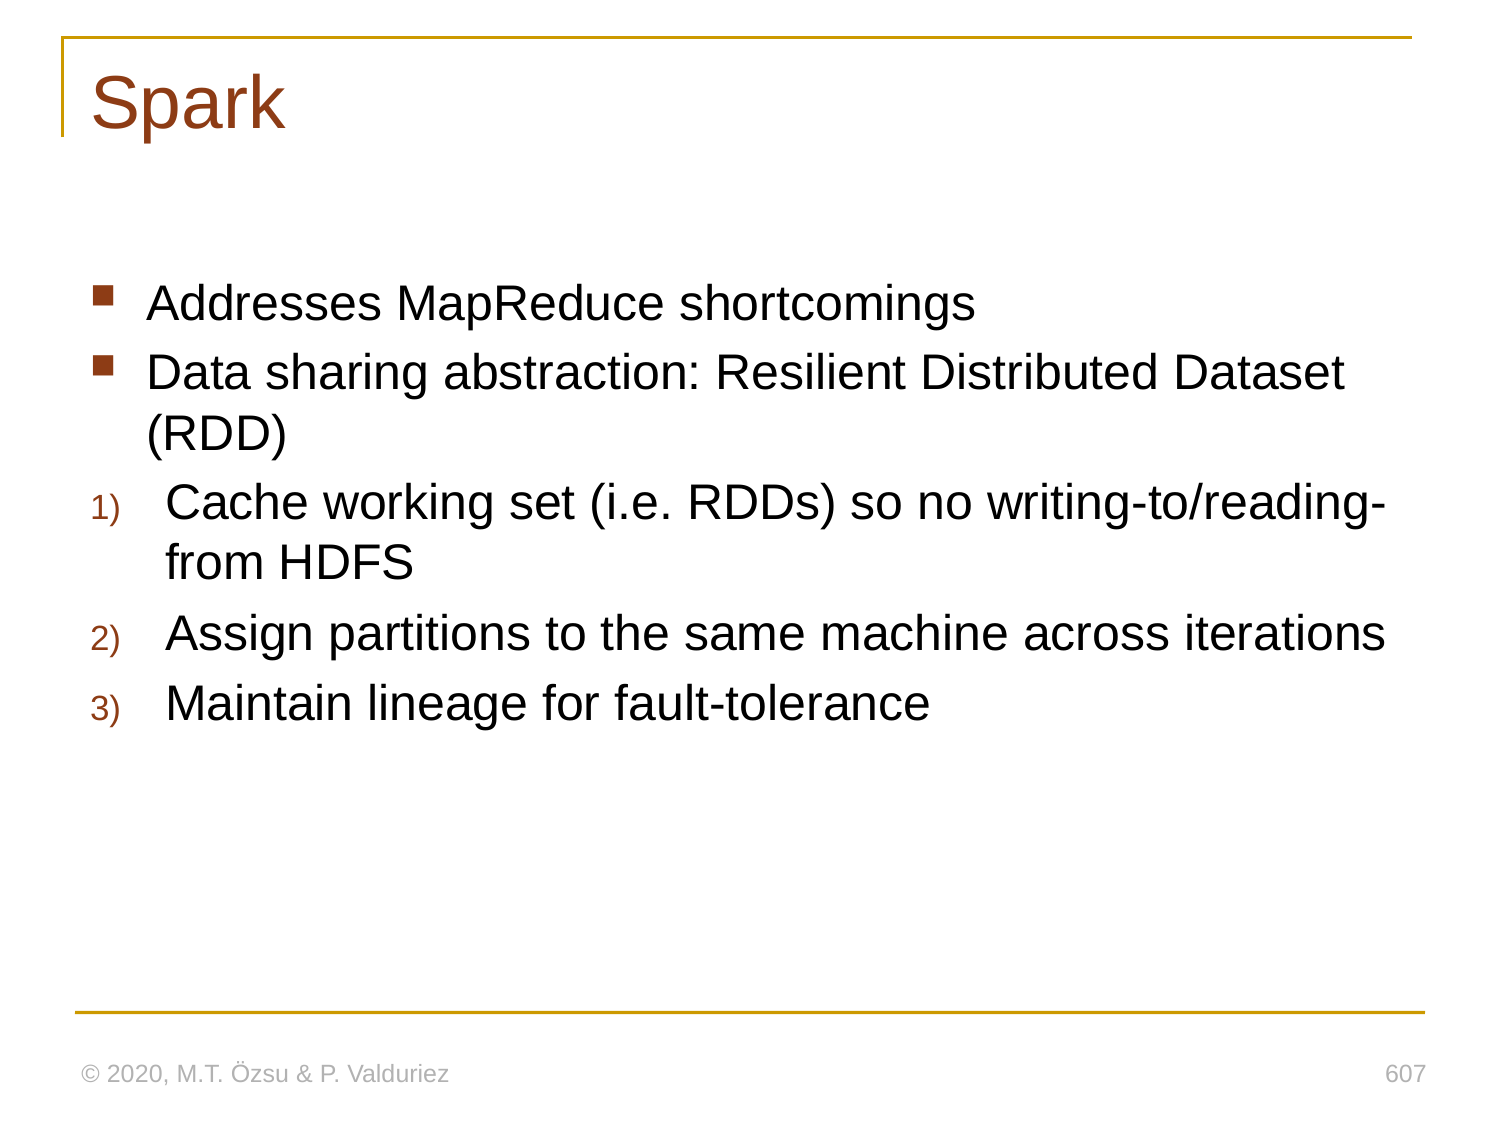

# Spark
Addresses MapReduce shortcomings
Data sharing abstraction: Resilient Distributed Dataset (RDD)
Cache working set (i.e. RDDs) so no writing-to/reading-from HDFS
Assign partitions to the same machine across iterations
Maintain lineage for fault-tolerance
© 2020, M.T. Özsu & P. Valduriez
607